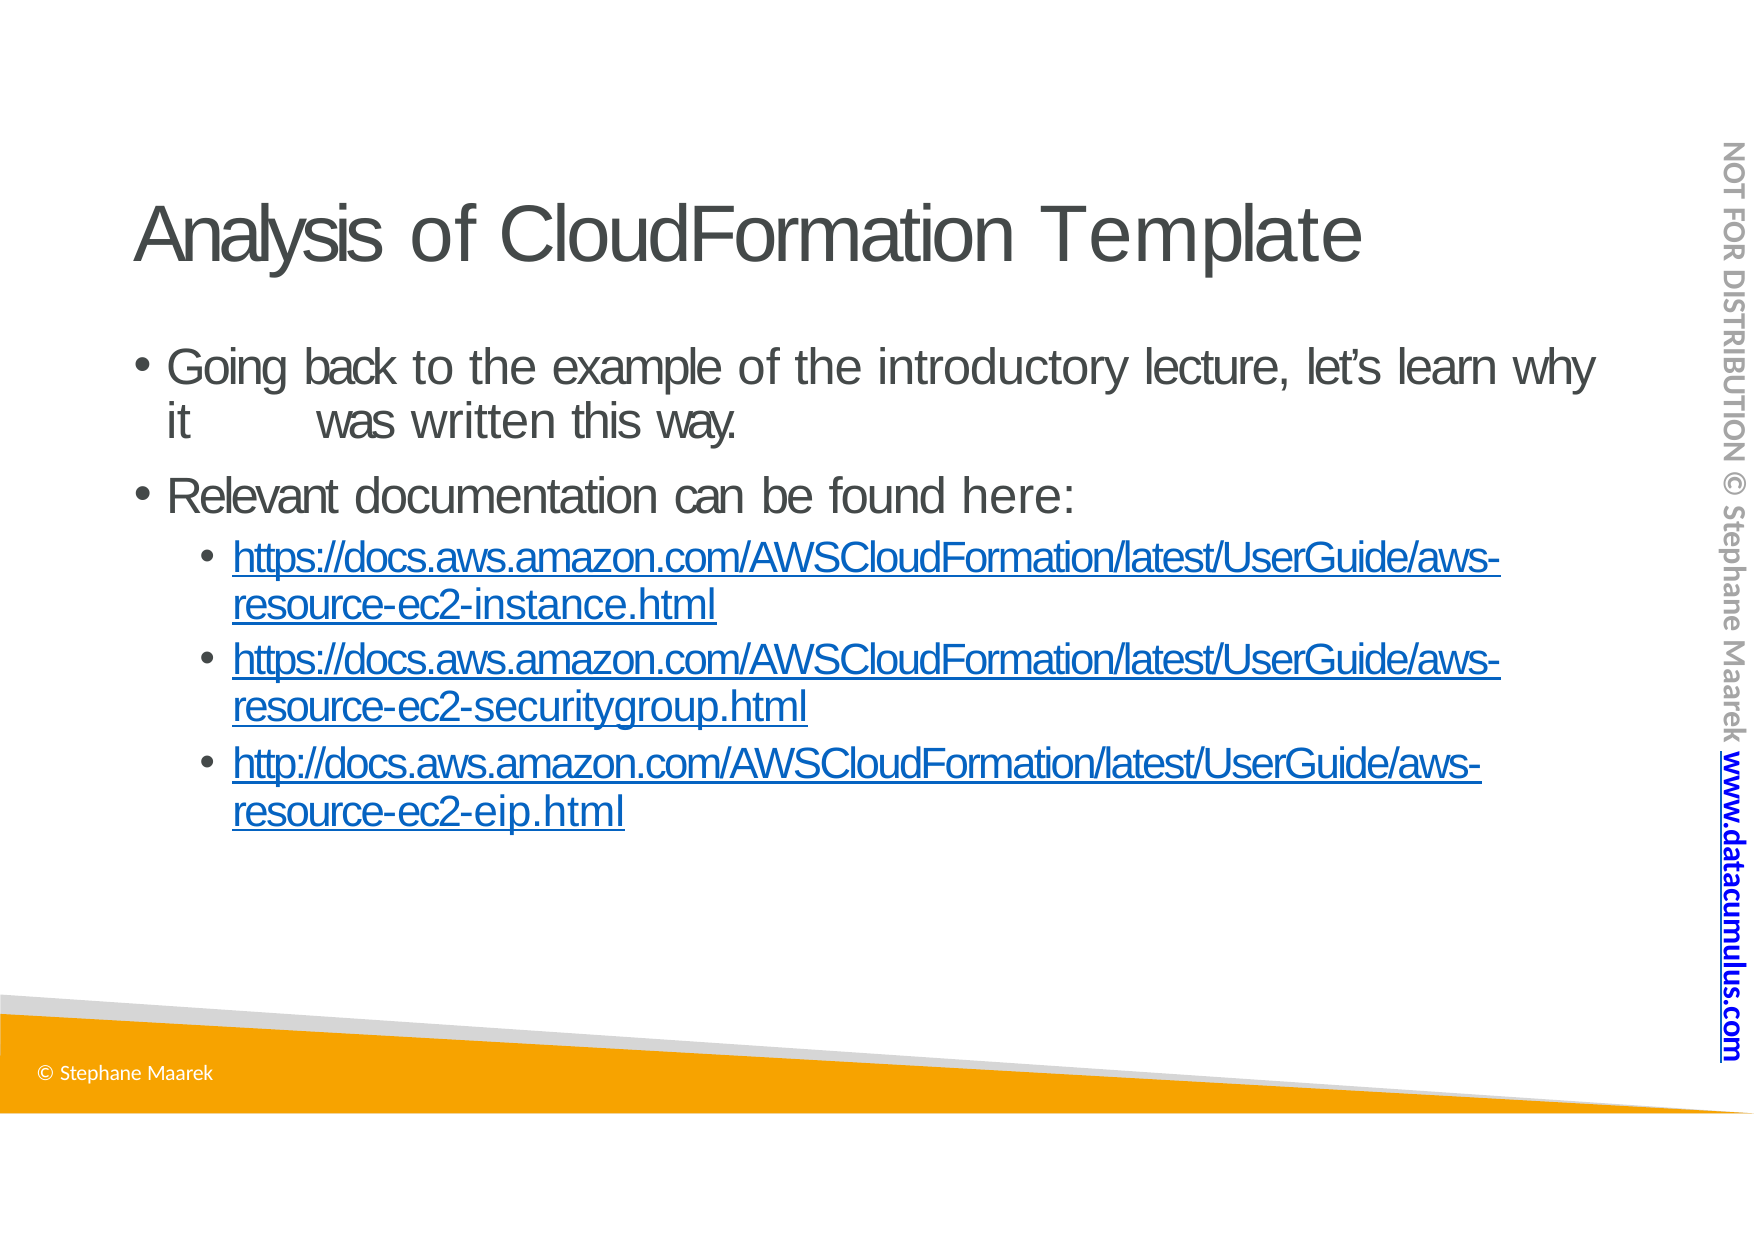

NOT FOR DISTRIBUTION © Stephane Maarek www.datacumulus.com
# Analysis of CloudFormation Template
Going back to the example of the introductory lecture, let’s learn why it 	was written this way.
Relevant documentation can be found here:
https://docs.aws.amazon.com/AWSCloudFormation/latest/UserGuide/aws- resource-ec2-instance.html
https://docs.aws.amazon.com/AWSCloudFormation/latest/UserGuide/aws- resource-ec2-securitygroup.html
http://docs.aws.amazon.com/AWSCloudFormation/latest/UserGuide/aws- resource-ec2-eip.html
© Stephane Maarek